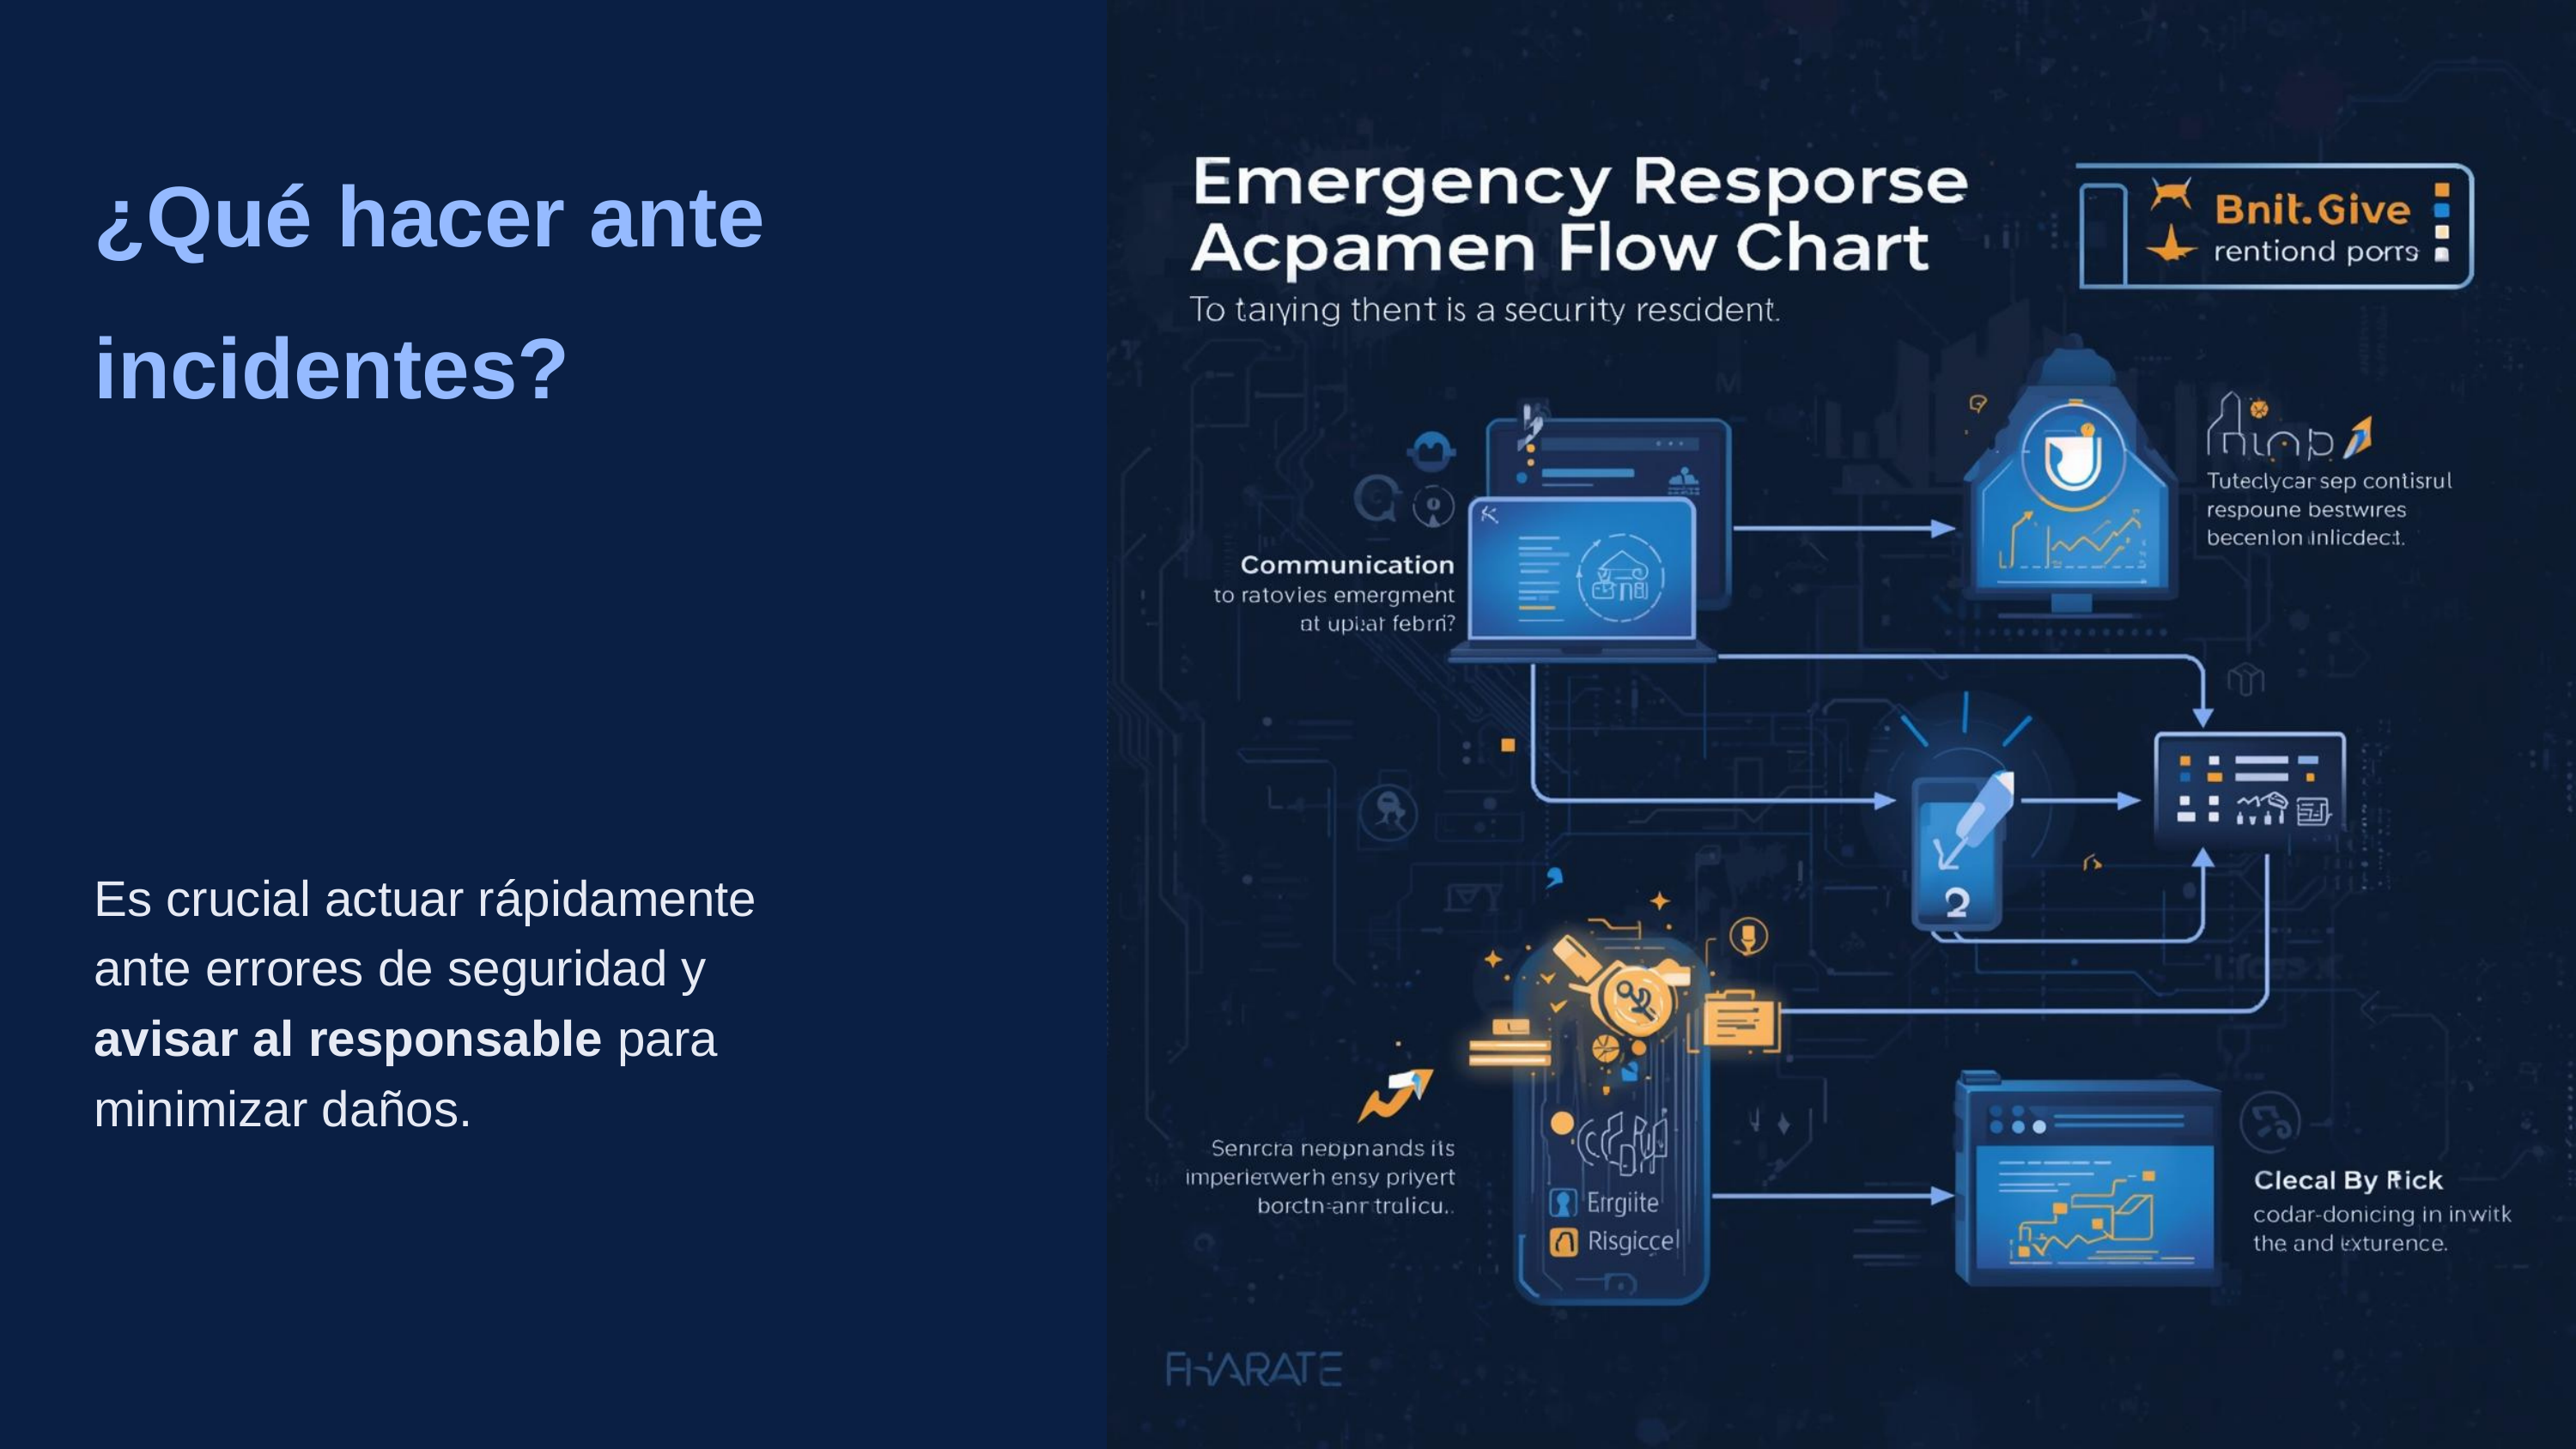

¿Qué hacer ante incidentes?
Es crucial actuar rápidamente ante errores de seguridad y avisar al responsable para minimizar daños.